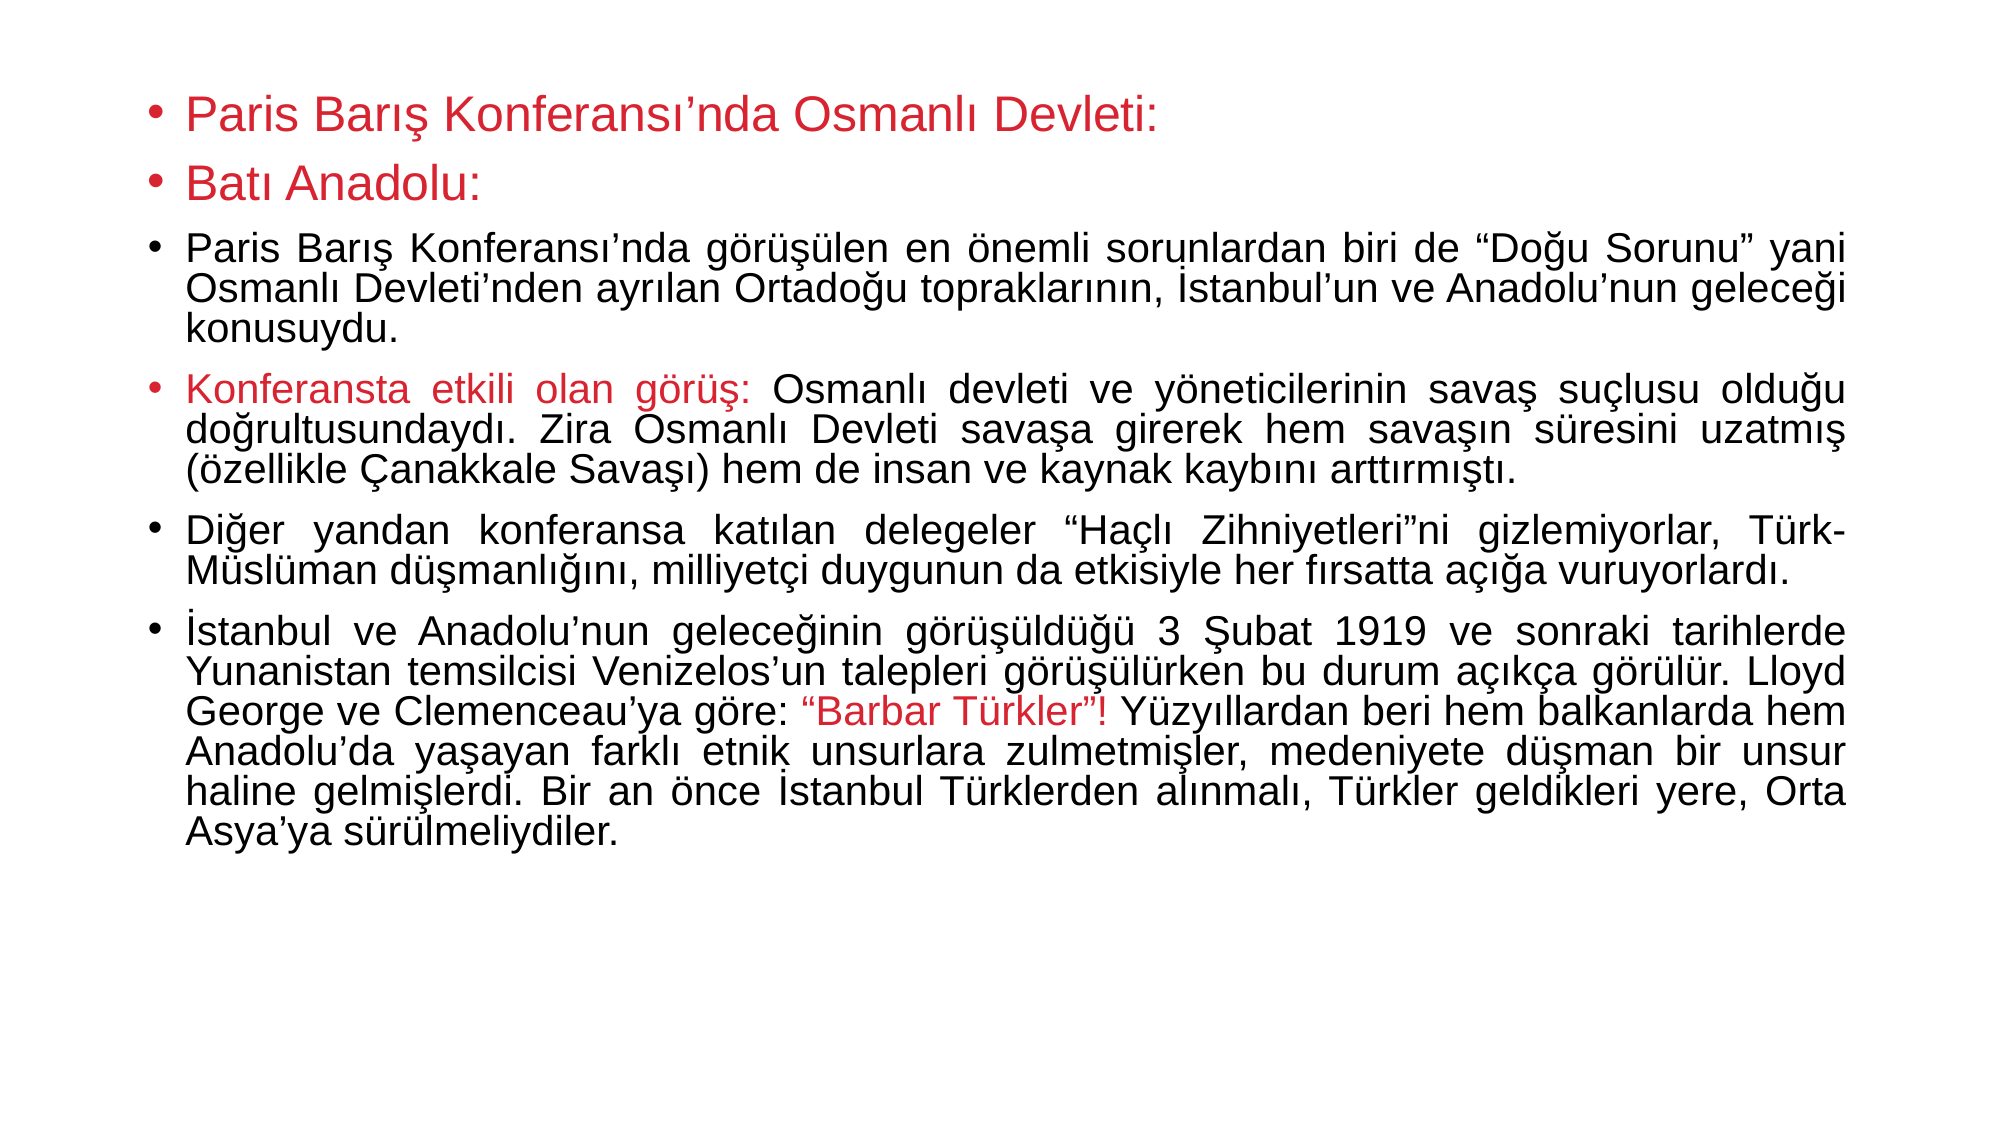

Paris Barış Konferansı’nda Osmanlı Devleti:
Batı Anadolu:
Paris Barış Konferansı’nda görüşülen en önemli sorunlardan biri de “Doğu Sorunu” yani Osmanlı Devleti’nden ayrılan Ortadoğu topraklarının, İstanbul’un ve Anadolu’nun geleceği konusuydu.
Konferansta etkili olan görüş: Osmanlı devleti ve yöneticilerinin savaş suçlusu olduğu doğrultusundaydı. Zira Osmanlı Devleti savaşa girerek hem savaşın süresini uzatmış (özellikle Çanakkale Savaşı) hem de insan ve kaynak kaybını arttırmıştı.
Diğer yandan konferansa katılan delegeler “Haçlı Zihniyetleri”ni gizlemiyorlar, Türk-Müslüman düşmanlığını, milliyetçi duygunun da etkisiyle her fırsatta açığa vuruyorlardı.
İstanbul ve Anadolu’nun geleceğinin görüşüldüğü 3 Şubat 1919 ve sonraki tarihlerde Yunanistan temsilcisi Venizelos’un talepleri görüşülürken bu durum açıkça görülür. Lloyd George ve Clemenceau’ya göre: “Barbar Türkler”! Yüzyıllardan beri hem balkanlarda hem Anadolu’da yaşayan farklı etnik unsurlara zulmetmişler, medeniyete düşman bir unsur haline gelmişlerdi. Bir an önce İstanbul Türklerden alınmalı, Türkler geldikleri yere, Orta Asya’ya sürülmeliydiler.